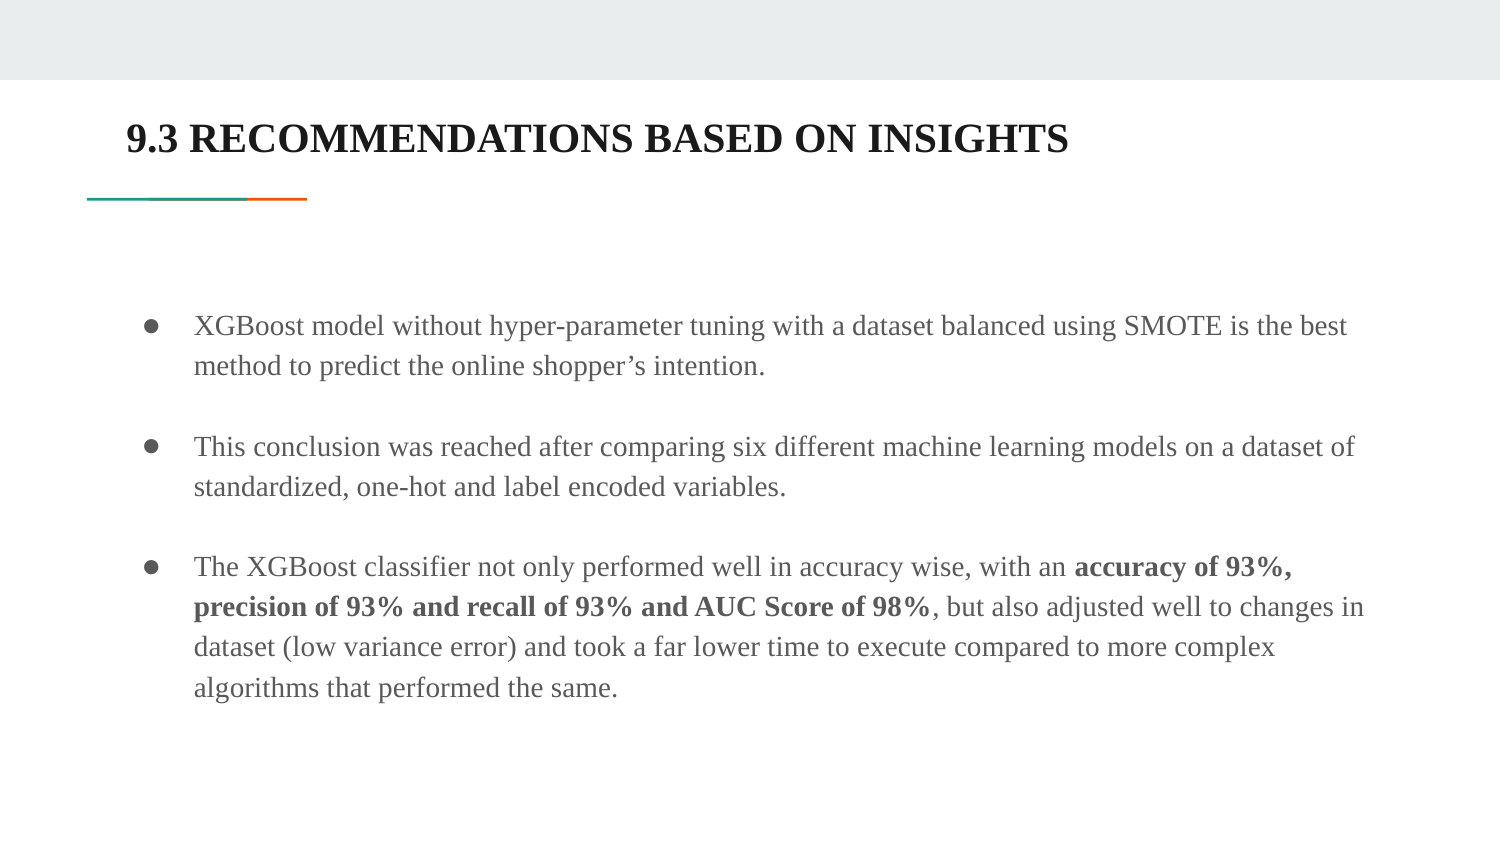

# 9.3 RECOMMENDATIONS BASED ON INSIGHTS
XGBoost model without hyper-parameter tuning with a dataset balanced using SMOTE is the best method to predict the online shopper’s intention.

This conclusion was reached after comparing six different machine learning models on a dataset of standardized, one-hot and label encoded variables.

The XGBoost classifier not only performed well in accuracy wise, with an accuracy of 93%, precision of 93% and recall of 93% and AUC Score of 98%, but also adjusted well to changes in dataset (low variance error) and took a far lower time to execute compared to more complex algorithms that performed the same.